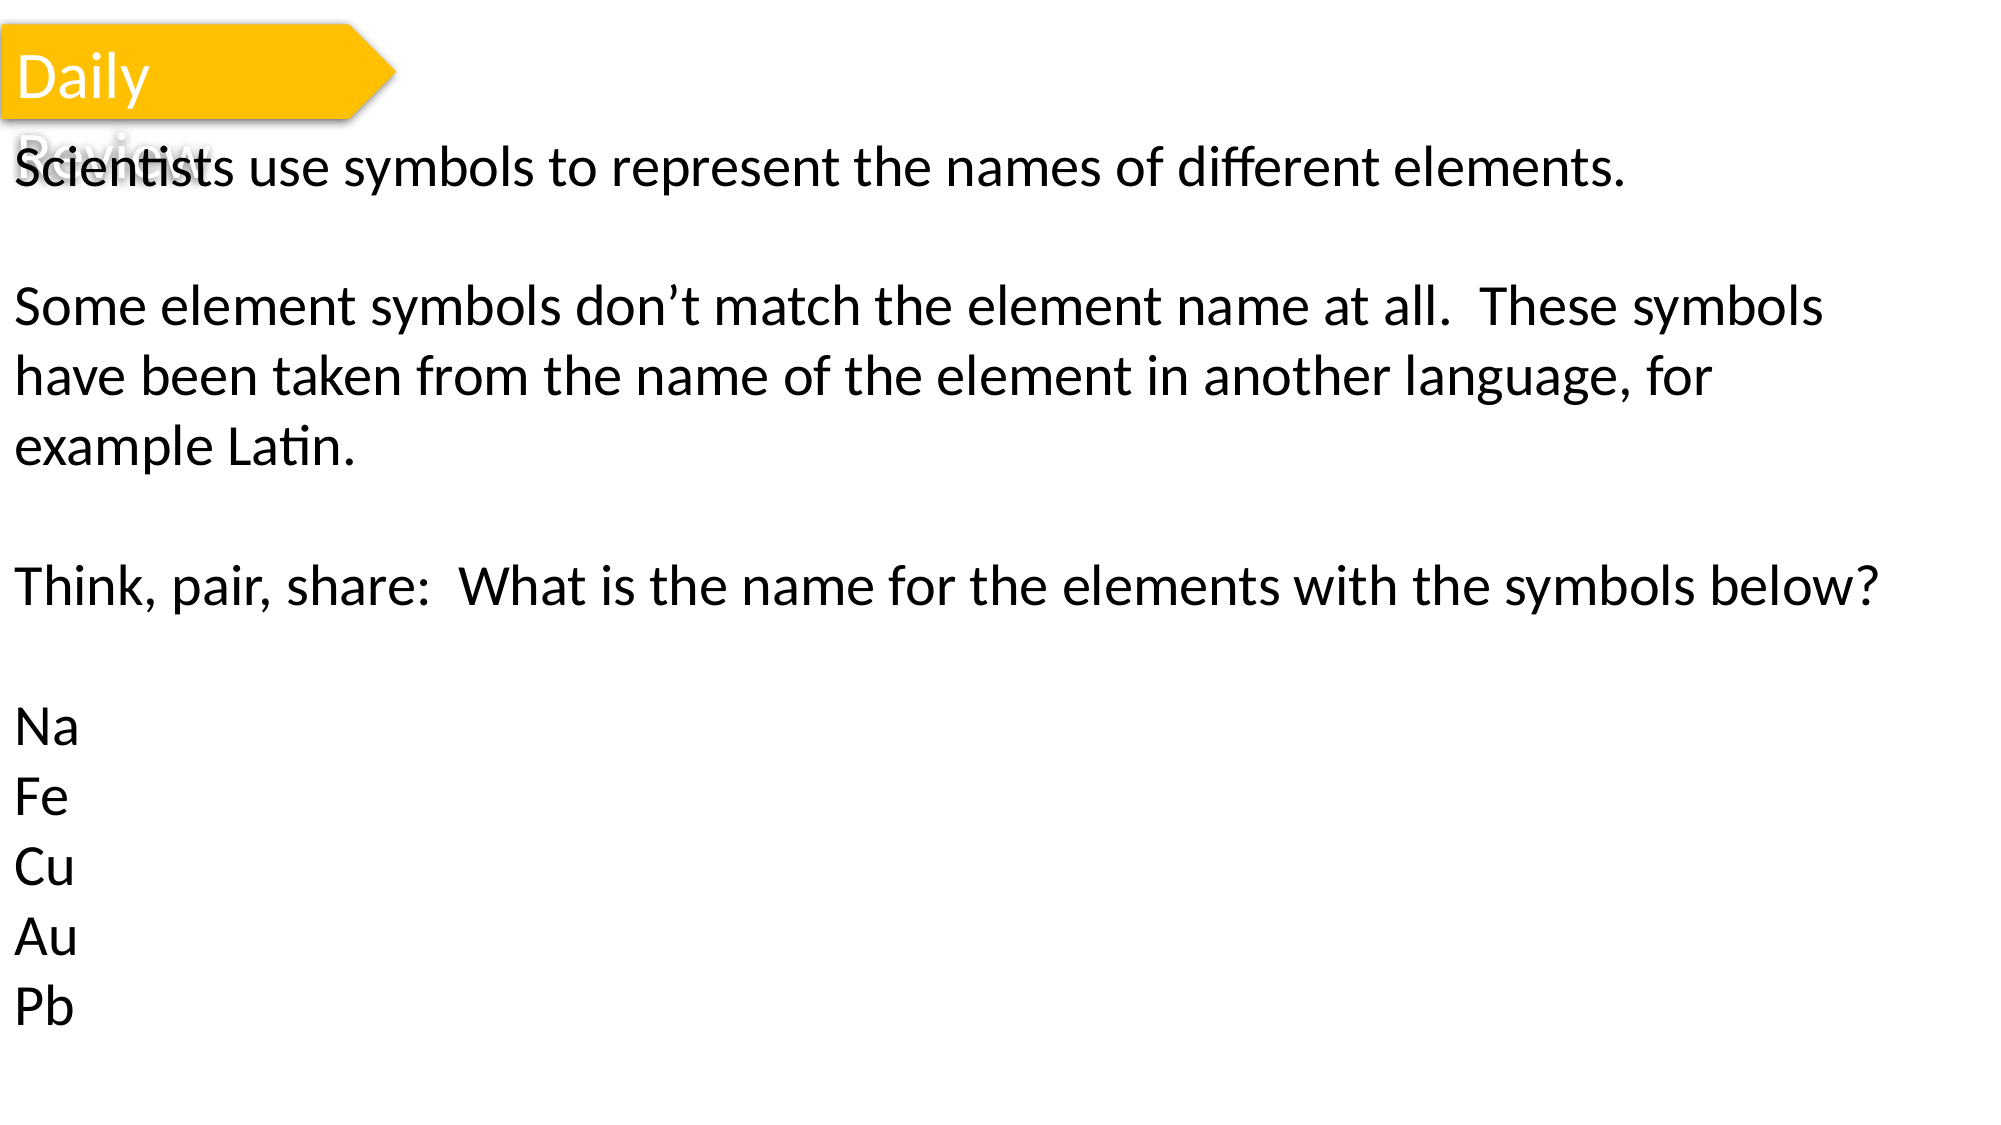

Daily Review
Scientists use symbols to represent the names of different elements.

Some element symbols don’t match the element name at all.  These symbols have been taken from the name of the element in another language, for example Latin.

Think, pair, share:  What is the name for the elements with the symbols below?

Na
Fe
Cu
Au
Pb